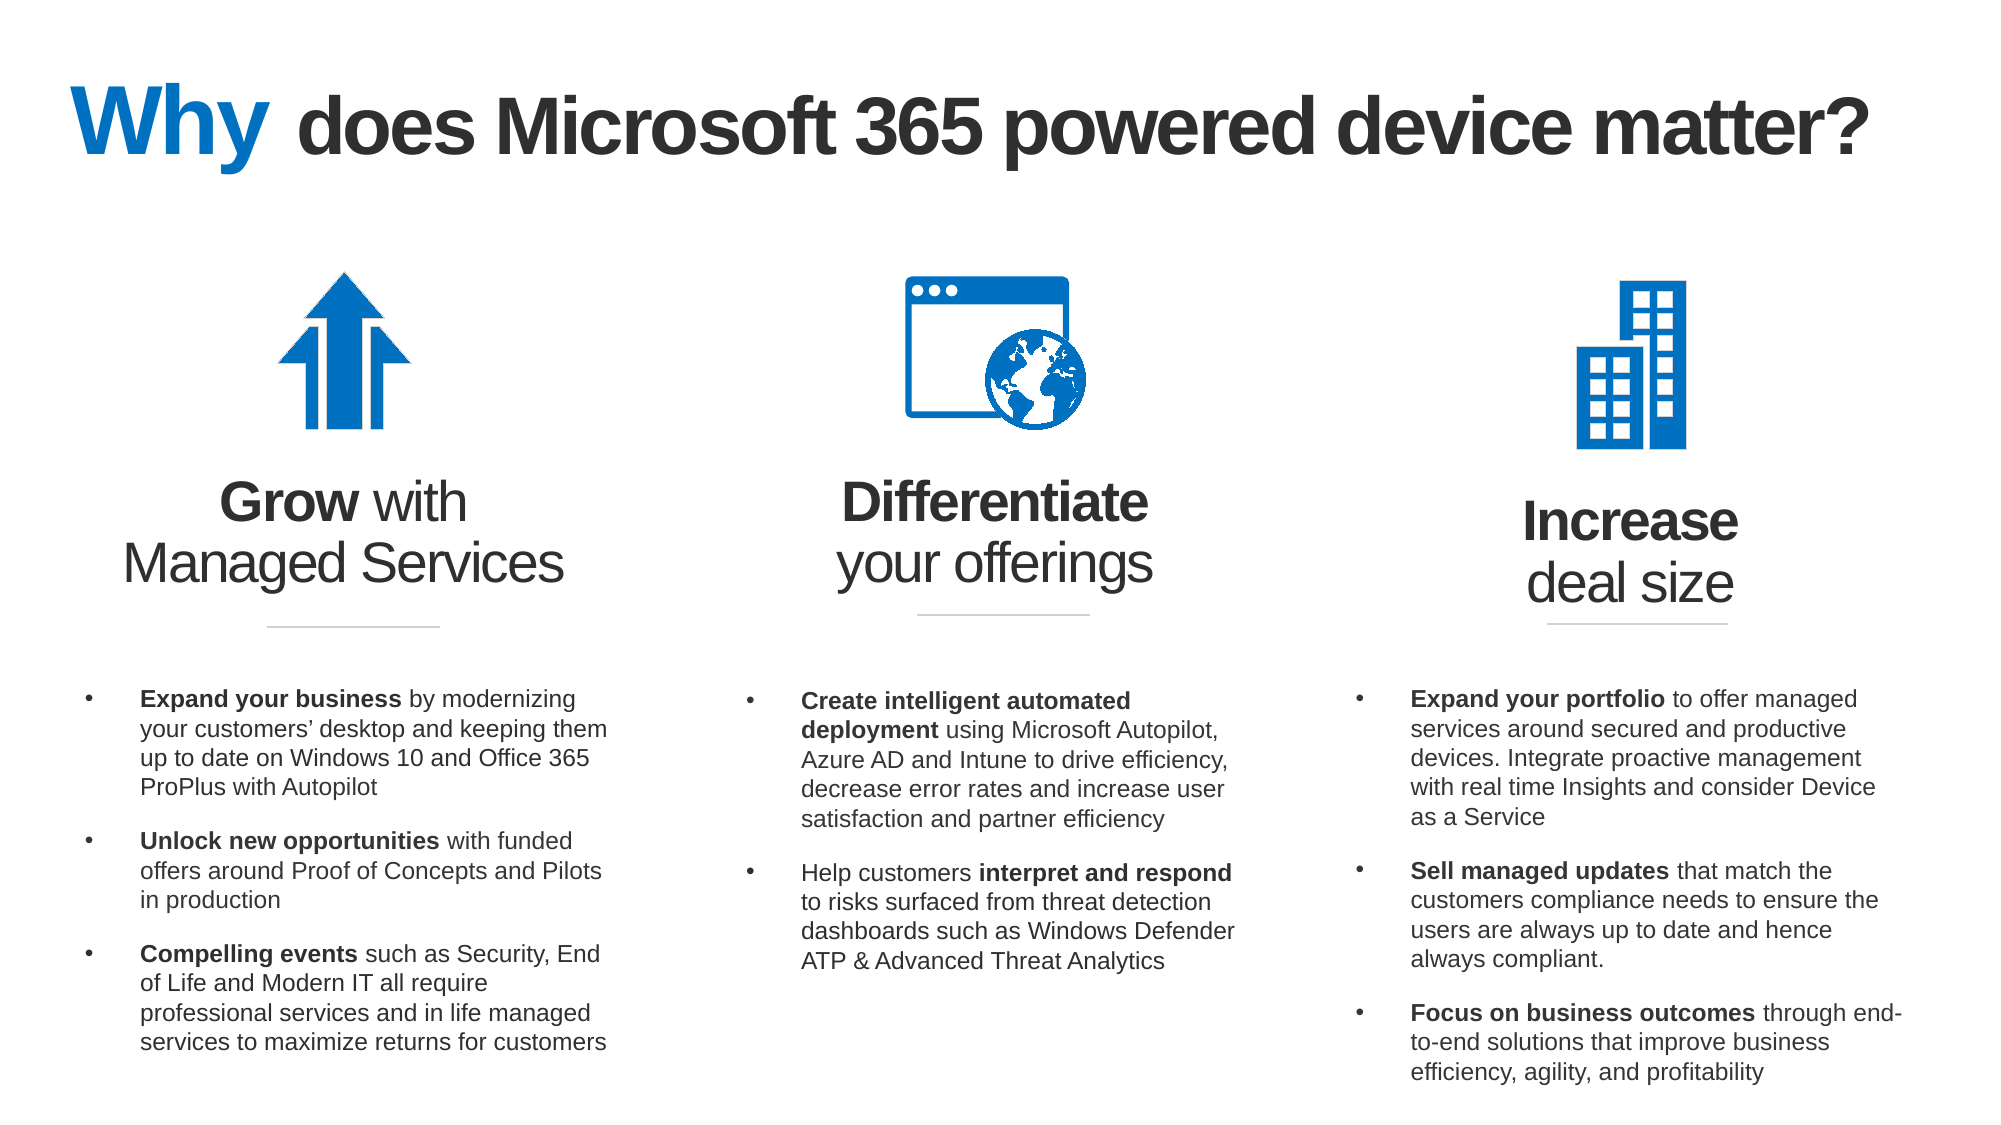

Why does Microsoft 365 powered device matter?

Grow with
Managed Services

Differentiate
your offerings

Increase
deal size

Create intelligent automated deployment using Microsoft Autopilot, Azure AD and Intune to drive efficiency, decrease error rates and increase user satisfaction and partner efficiency
Help customers interpret and respond to risks surfaced from threat detection dashboards such as Windows Defender ATP & Advanced Threat Analytics
Expand your business by modernizing your customers’ desktop and keeping them up to date on Windows 10 and Office 365 ProPlus with Autopilot
Unlock new opportunities with funded offers around Proof of Concepts and Pilots in production
Compelling events such as Security, End of Life and Modern IT all require professional services and in life managed services to maximize returns for customers
Expand your portfolio to offer managed services around secured and productive devices. Integrate proactive management with real time Insights and consider Device as a Service
Sell managed updates that match the customers compliance needs to ensure the users are always up to date and hence always compliant.
Focus on business outcomes through end-to-end solutions that improve business efficiency, agility, and profitability